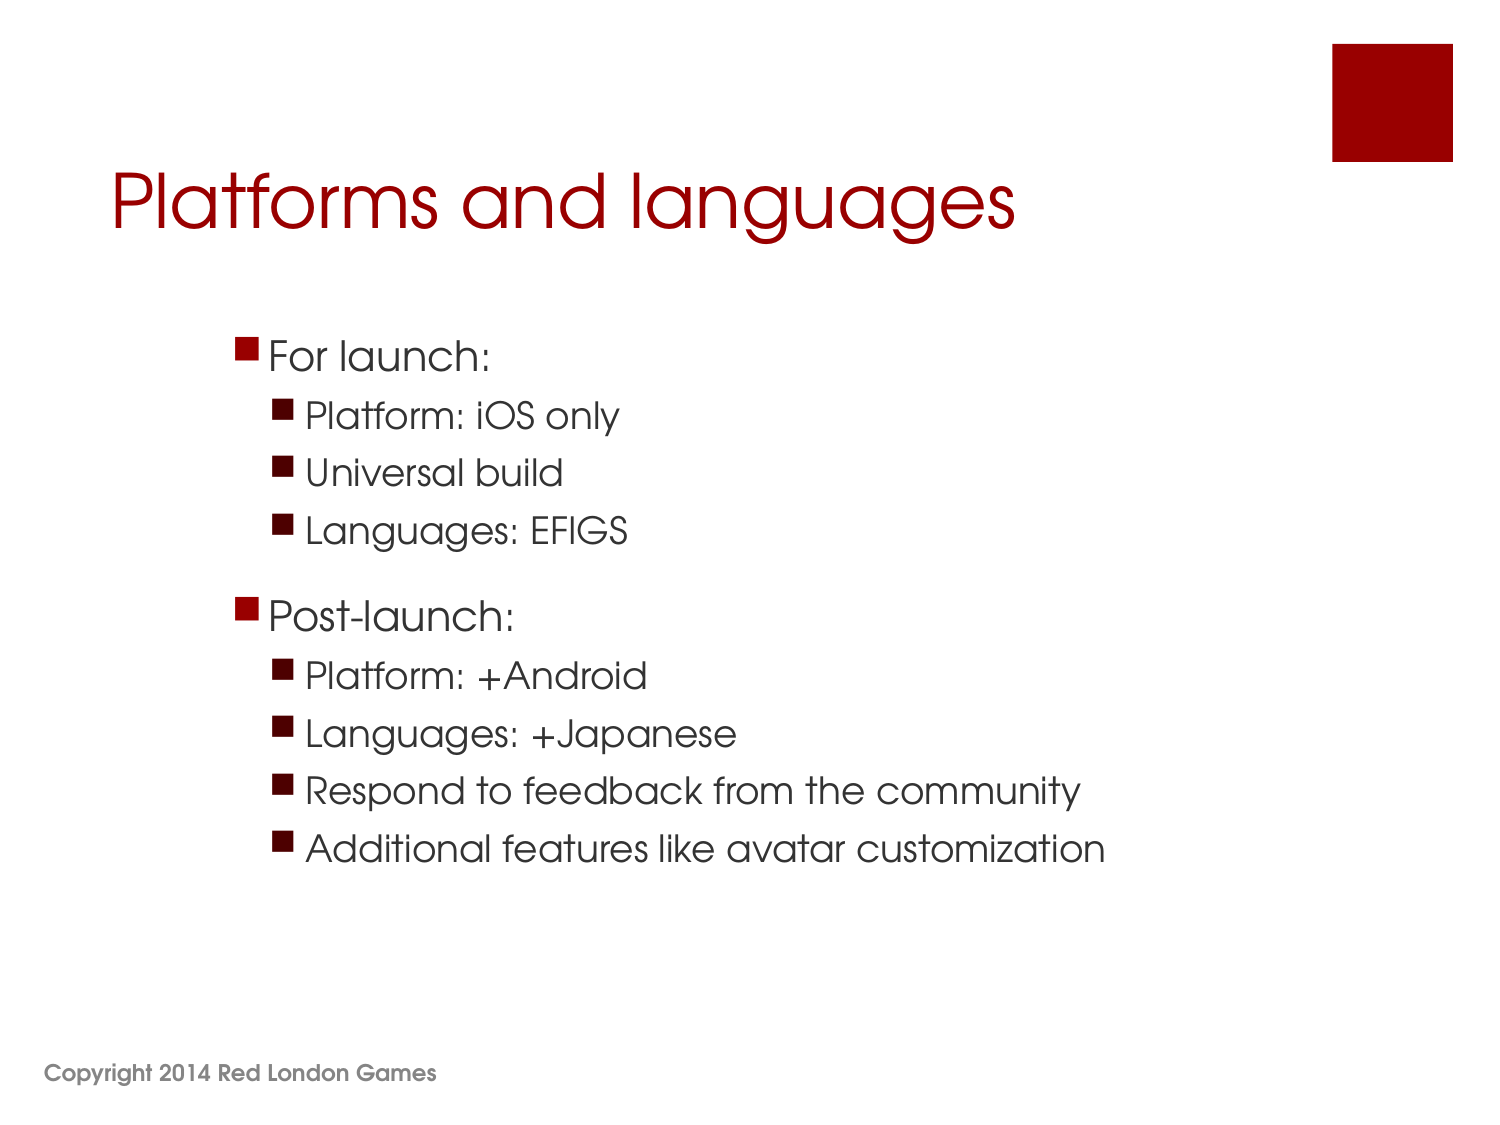

# Platforms and languages
For launch:
Platform: iOS only
Universal build
Languages: EFIGS
Post-launch:
Platform: +Android
Languages: +Japanese
Respond to feedback from the community
Additional features like avatar customization

Copyright 2014 Red London Games